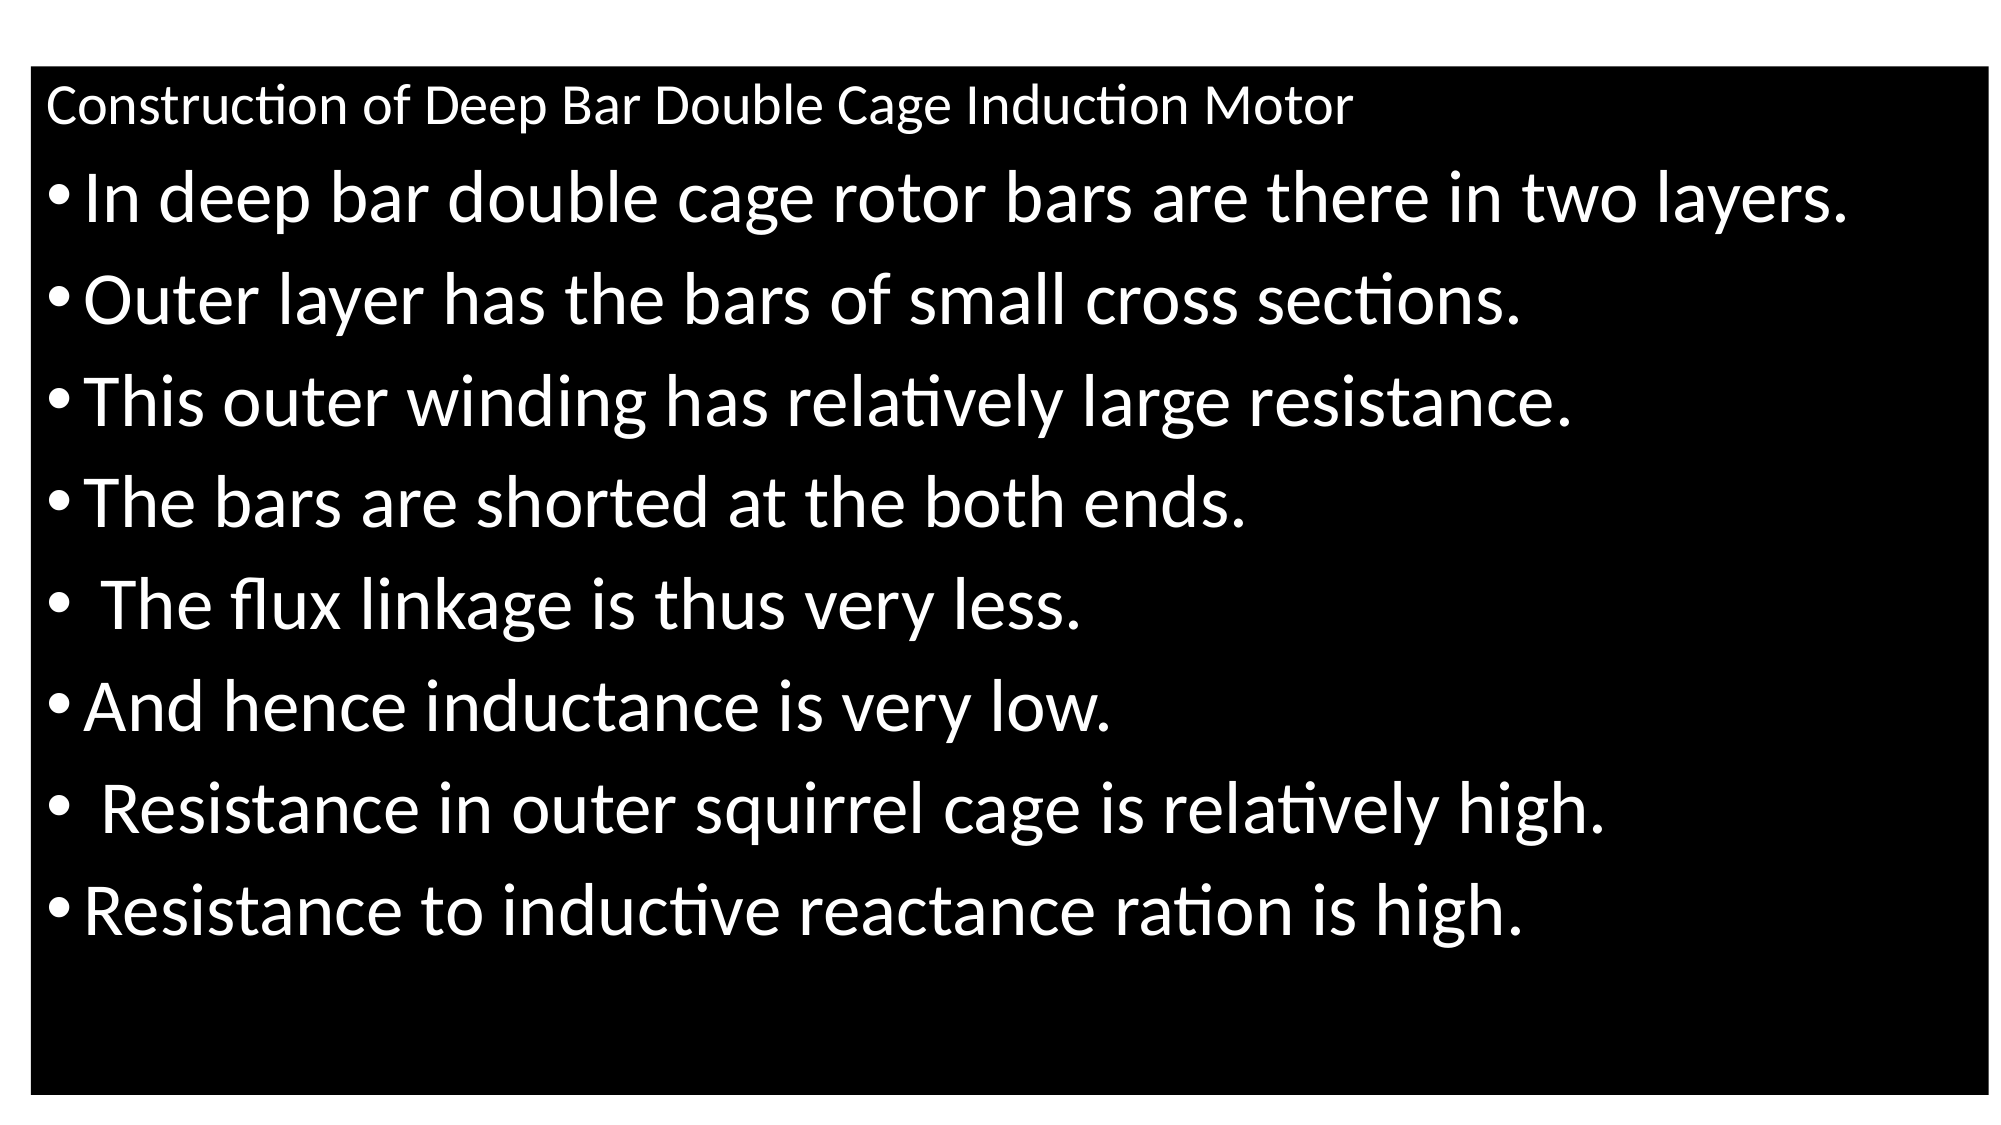

Construction of Deep Bar Double Cage Induction Motor
In deep bar double cage rotor bars are there in two layers.
Outer layer has the bars of small cross sections.
This outer winding has relatively large resistance.
The bars are shorted at the both ends.
 The flux linkage is thus very less.
And hence inductance is very low.
 Resistance in outer squirrel cage is relatively high.
Resistance to inductive reactance ration is high.